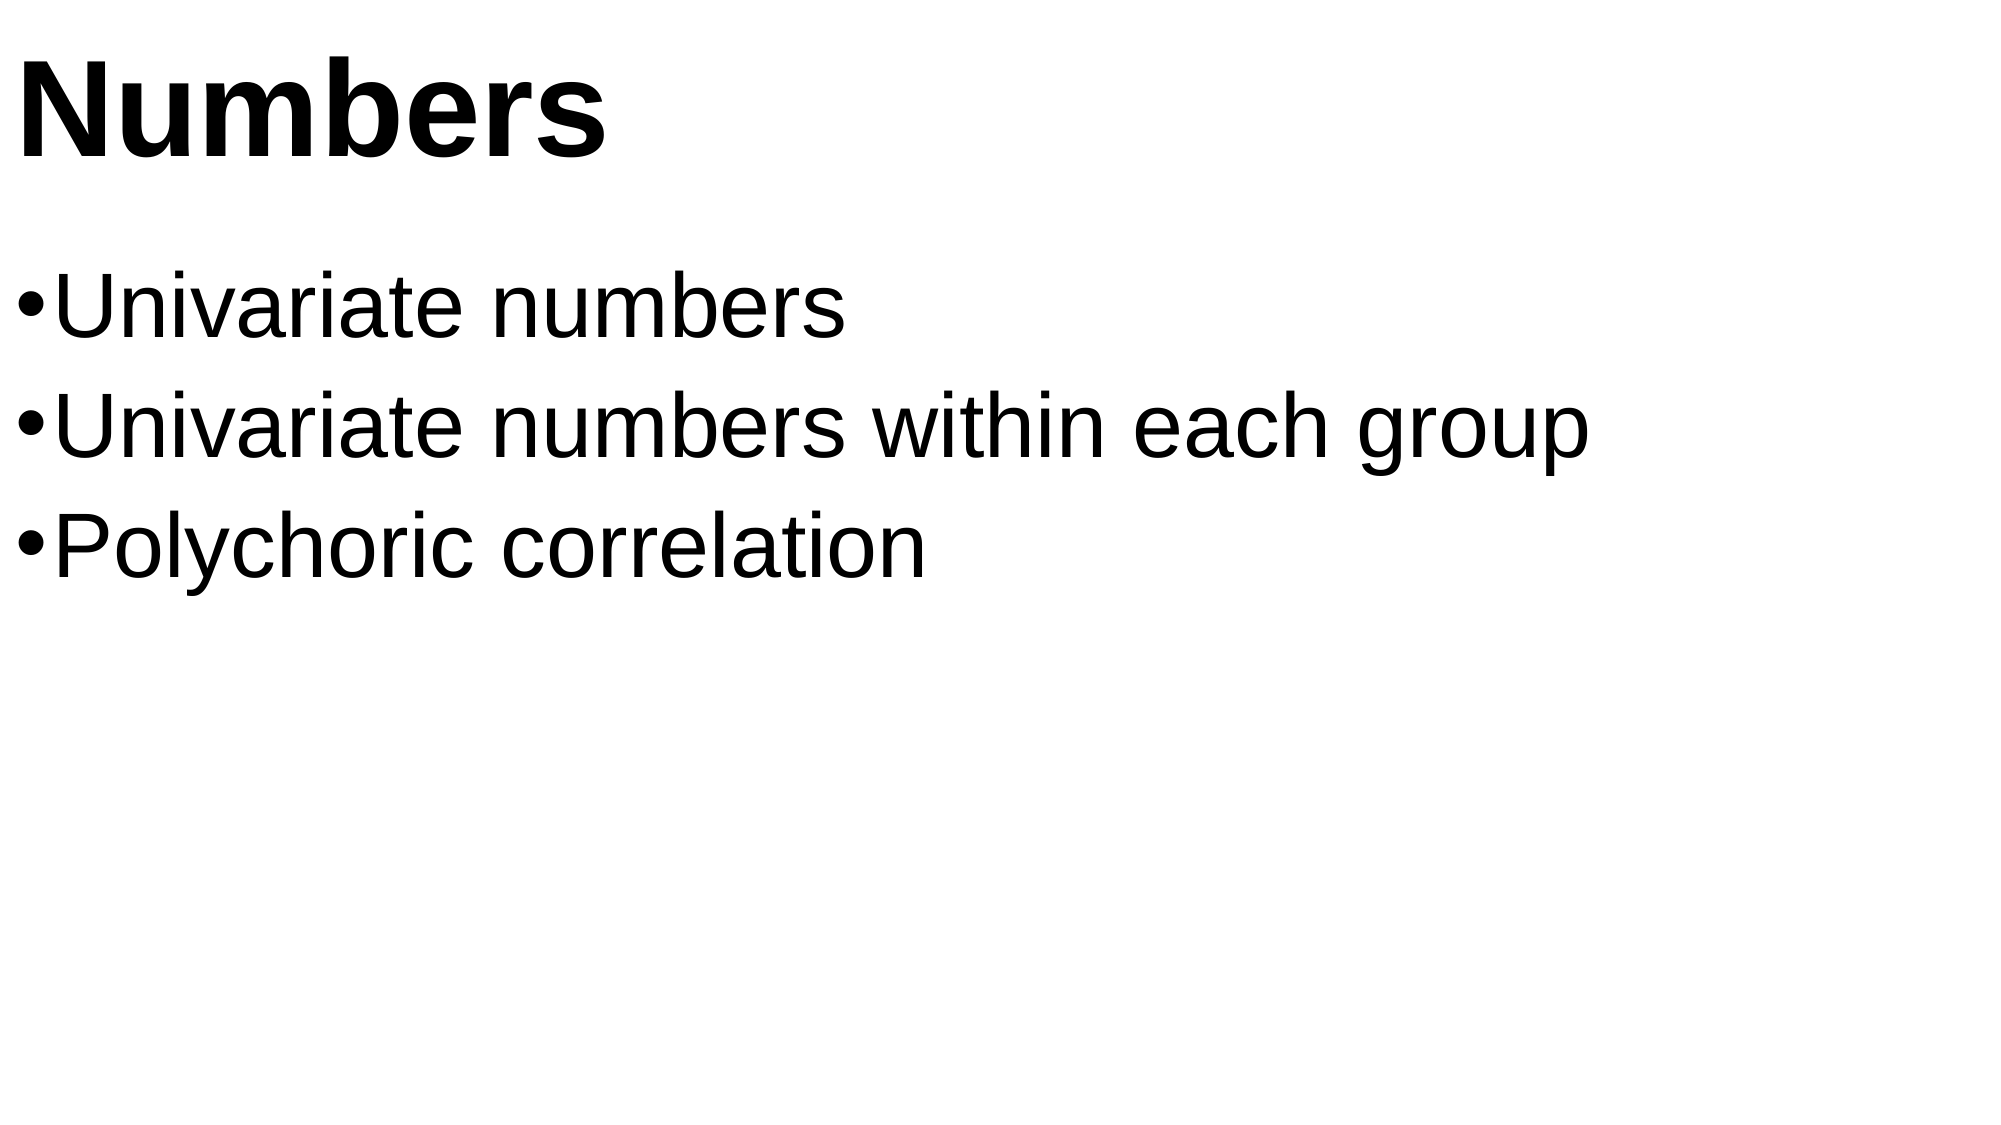

# Numbers
Univariate numbers
Univariate numbers within each group
Polychoric correlation